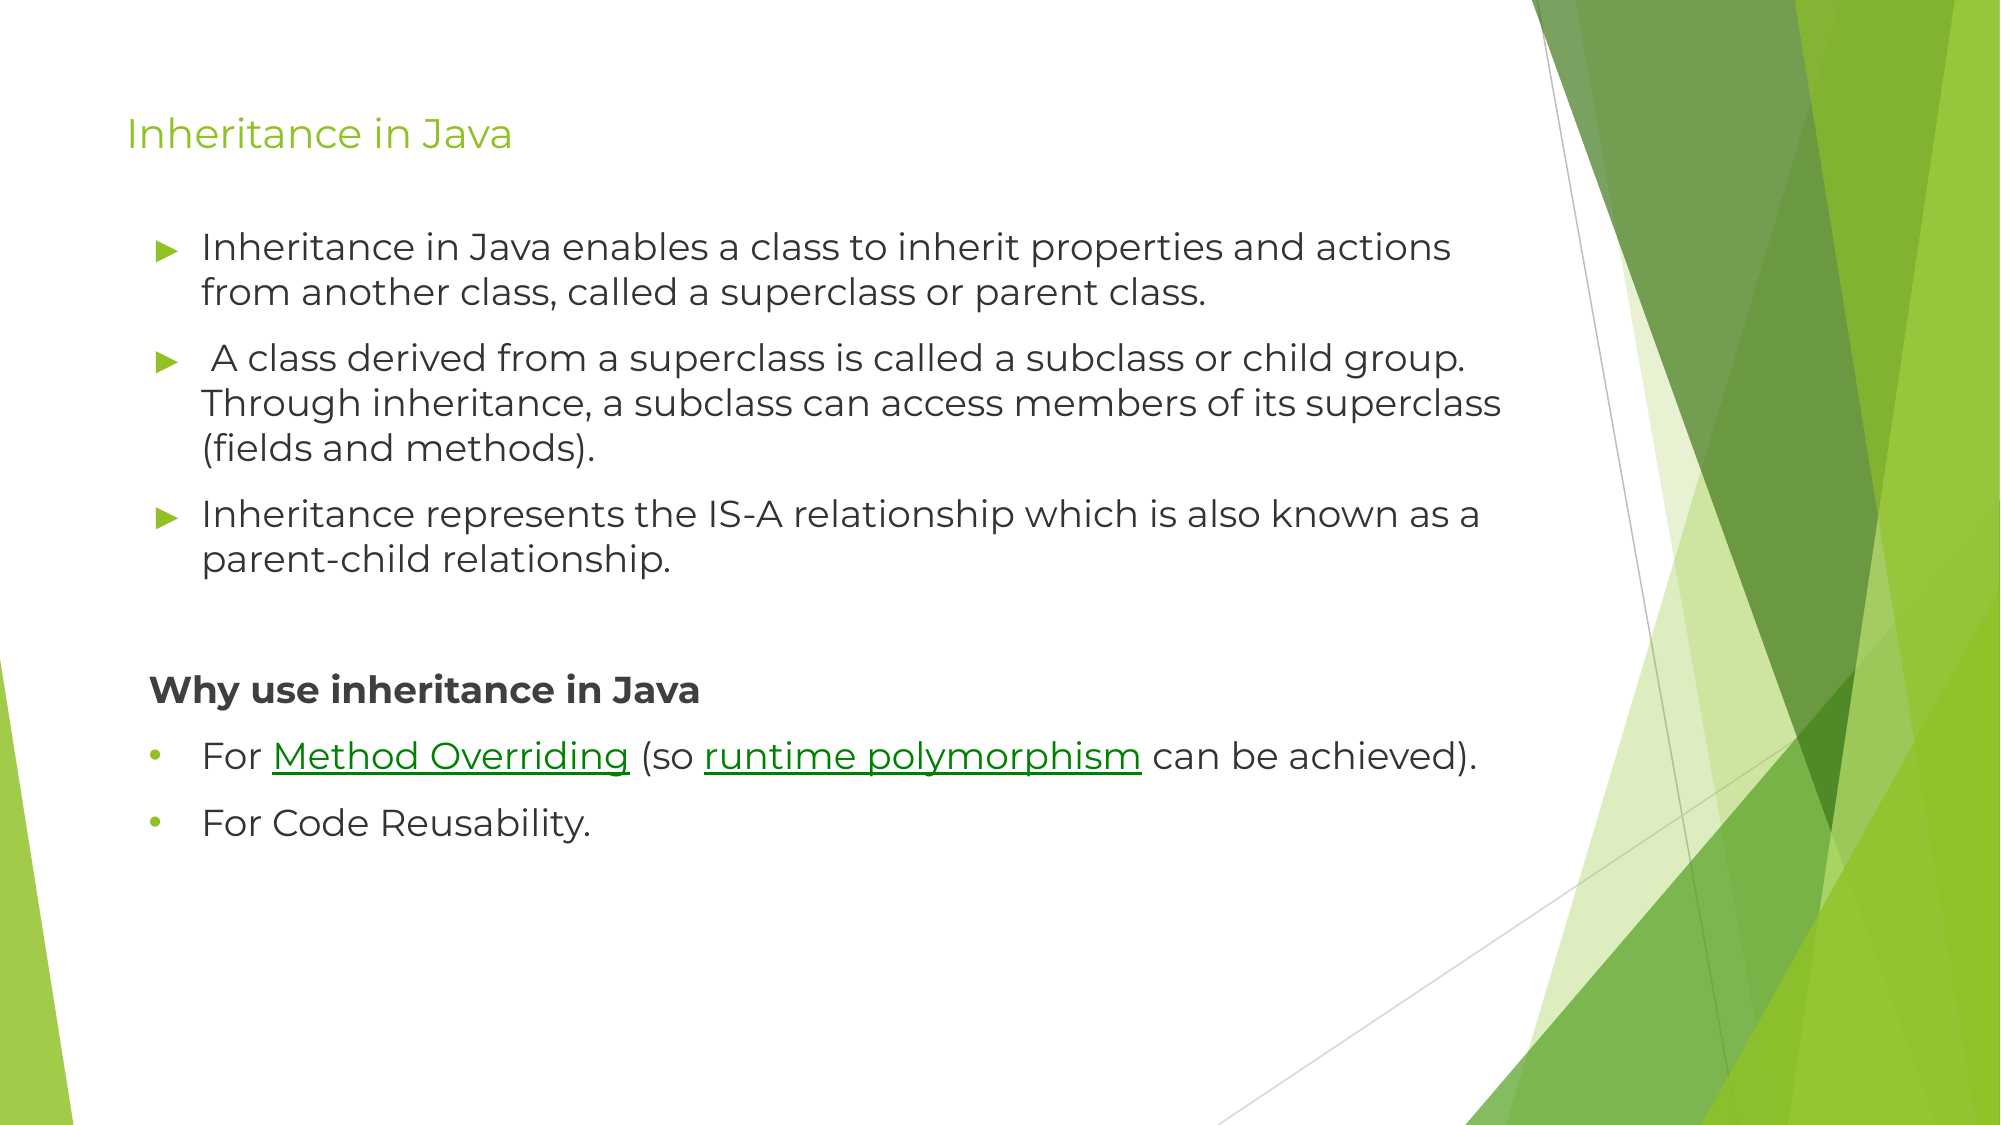

# Inheritance in Java
Inheritance in Java enables a class to inherit properties and actions from another class, called a superclass or parent class.
 A class derived from a superclass is called a subclass or child group. Through inheritance, a subclass can access members of its superclass (fields and methods).
Inheritance represents the IS-A relationship which is also known as a parent-child relationship.

Why use inheritance in Java
For Method Overriding (so runtime polymorphism can be achieved).
For Code Reusability.